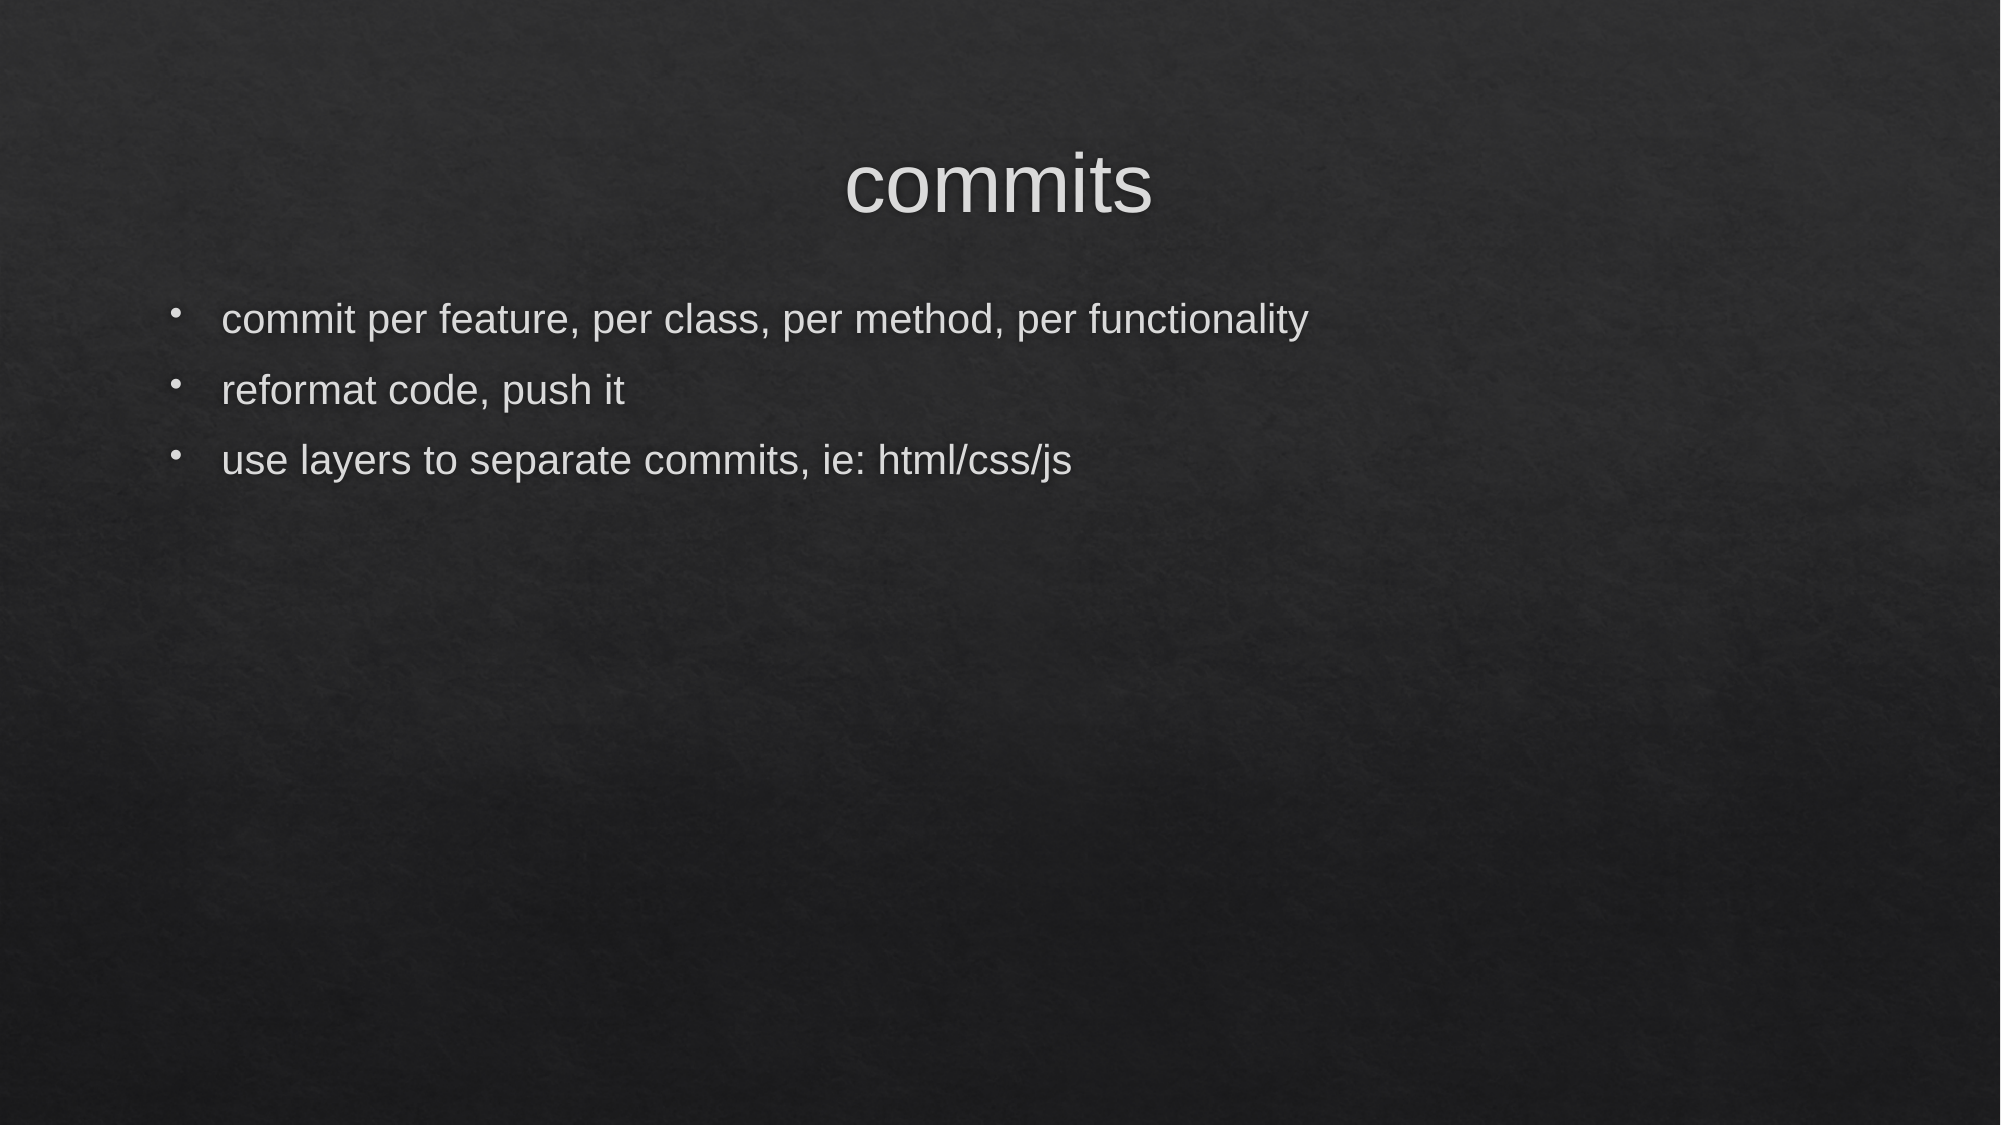

# commits
commit per feature, per class, per method, per functionality
reformat code, push it
use layers to separate commits, ie: html/css/js